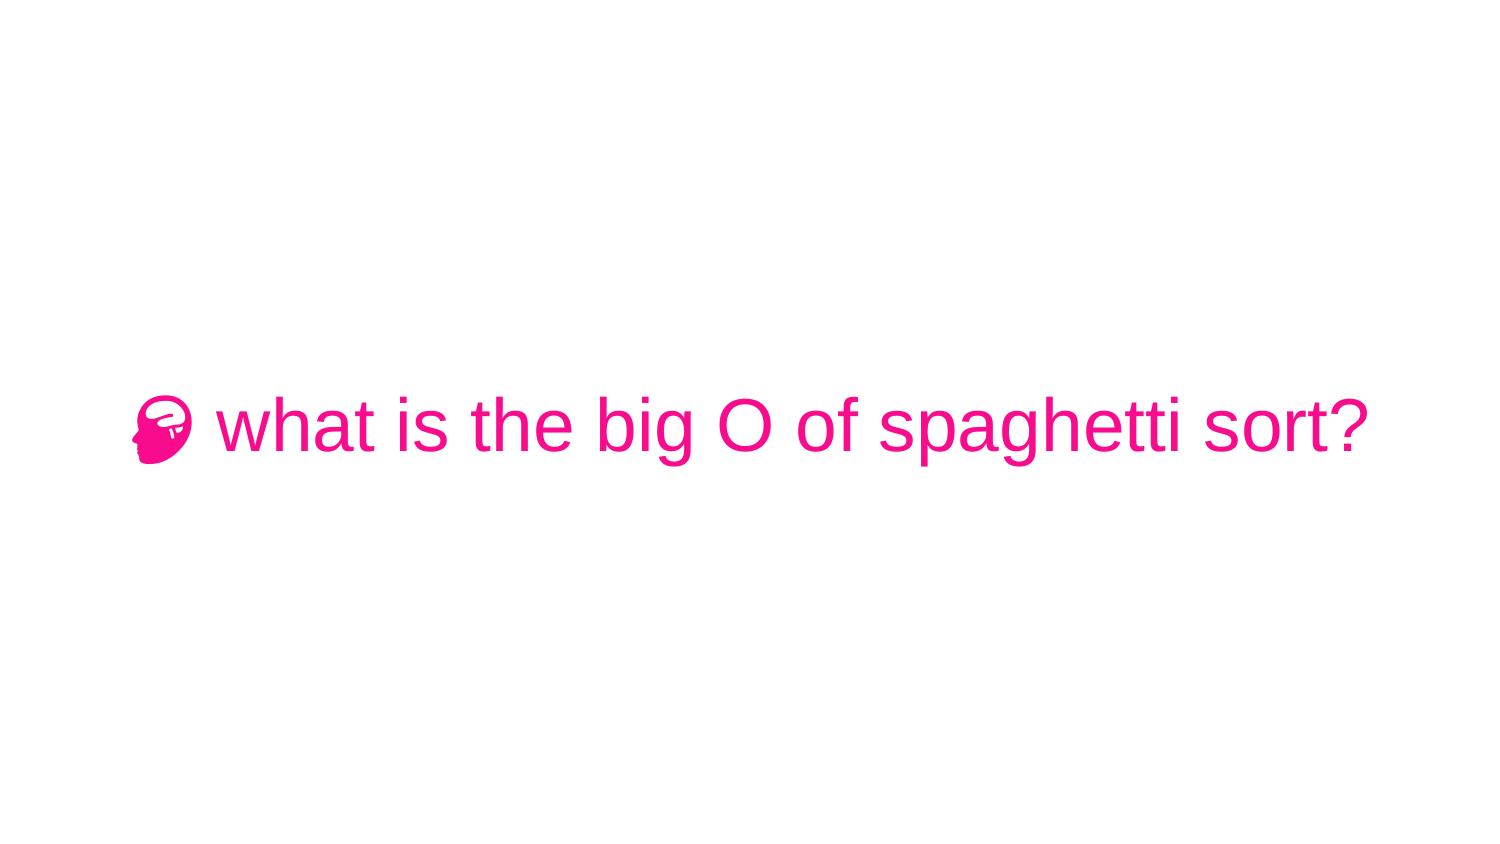

# 🧠 what is the big O of spaghetti sort?